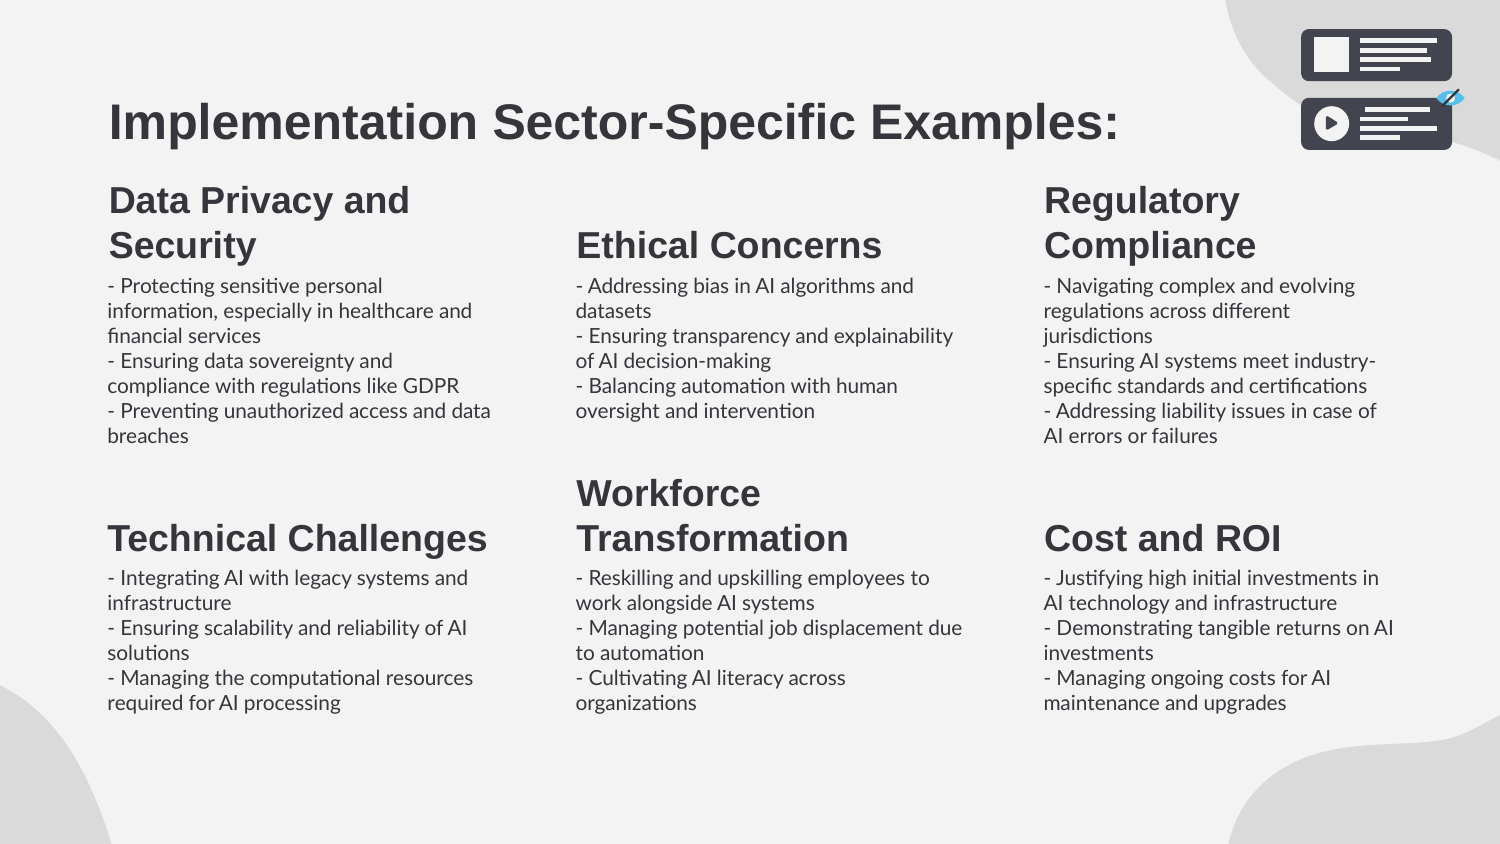

# Implementation Sector-Specific Examples:
Data Privacy and Security
Ethical Concerns
Regulatory Compliance
- Protecting sensitive personal information, especially in healthcare and financial services
- Ensuring data sovereignty and compliance with regulations like GDPR
- Preventing unauthorized access and data breaches
- Navigating complex and evolving regulations across different jurisdictions
- Ensuring AI systems meet industry-specific standards and certifications
- Addressing liability issues in case of AI errors or failures
- Addressing bias in AI algorithms and datasets
- Ensuring transparency and explainability of AI decision-making
- Balancing automation with human oversight and intervention
Technical Challenges
Workforce Transformation
Cost and ROI
- Justifying high initial investments in AI technology and infrastructure
- Demonstrating tangible returns on AI investments
- Managing ongoing costs for AI maintenance and upgrades
- Reskilling and upskilling employees to work alongside AI systems
- Managing potential job displacement due to automation
- Cultivating AI literacy across organizations
- Integrating AI with legacy systems and infrastructure
- Ensuring scalability and reliability of AI solutions
- Managing the computational resources required for AI processing